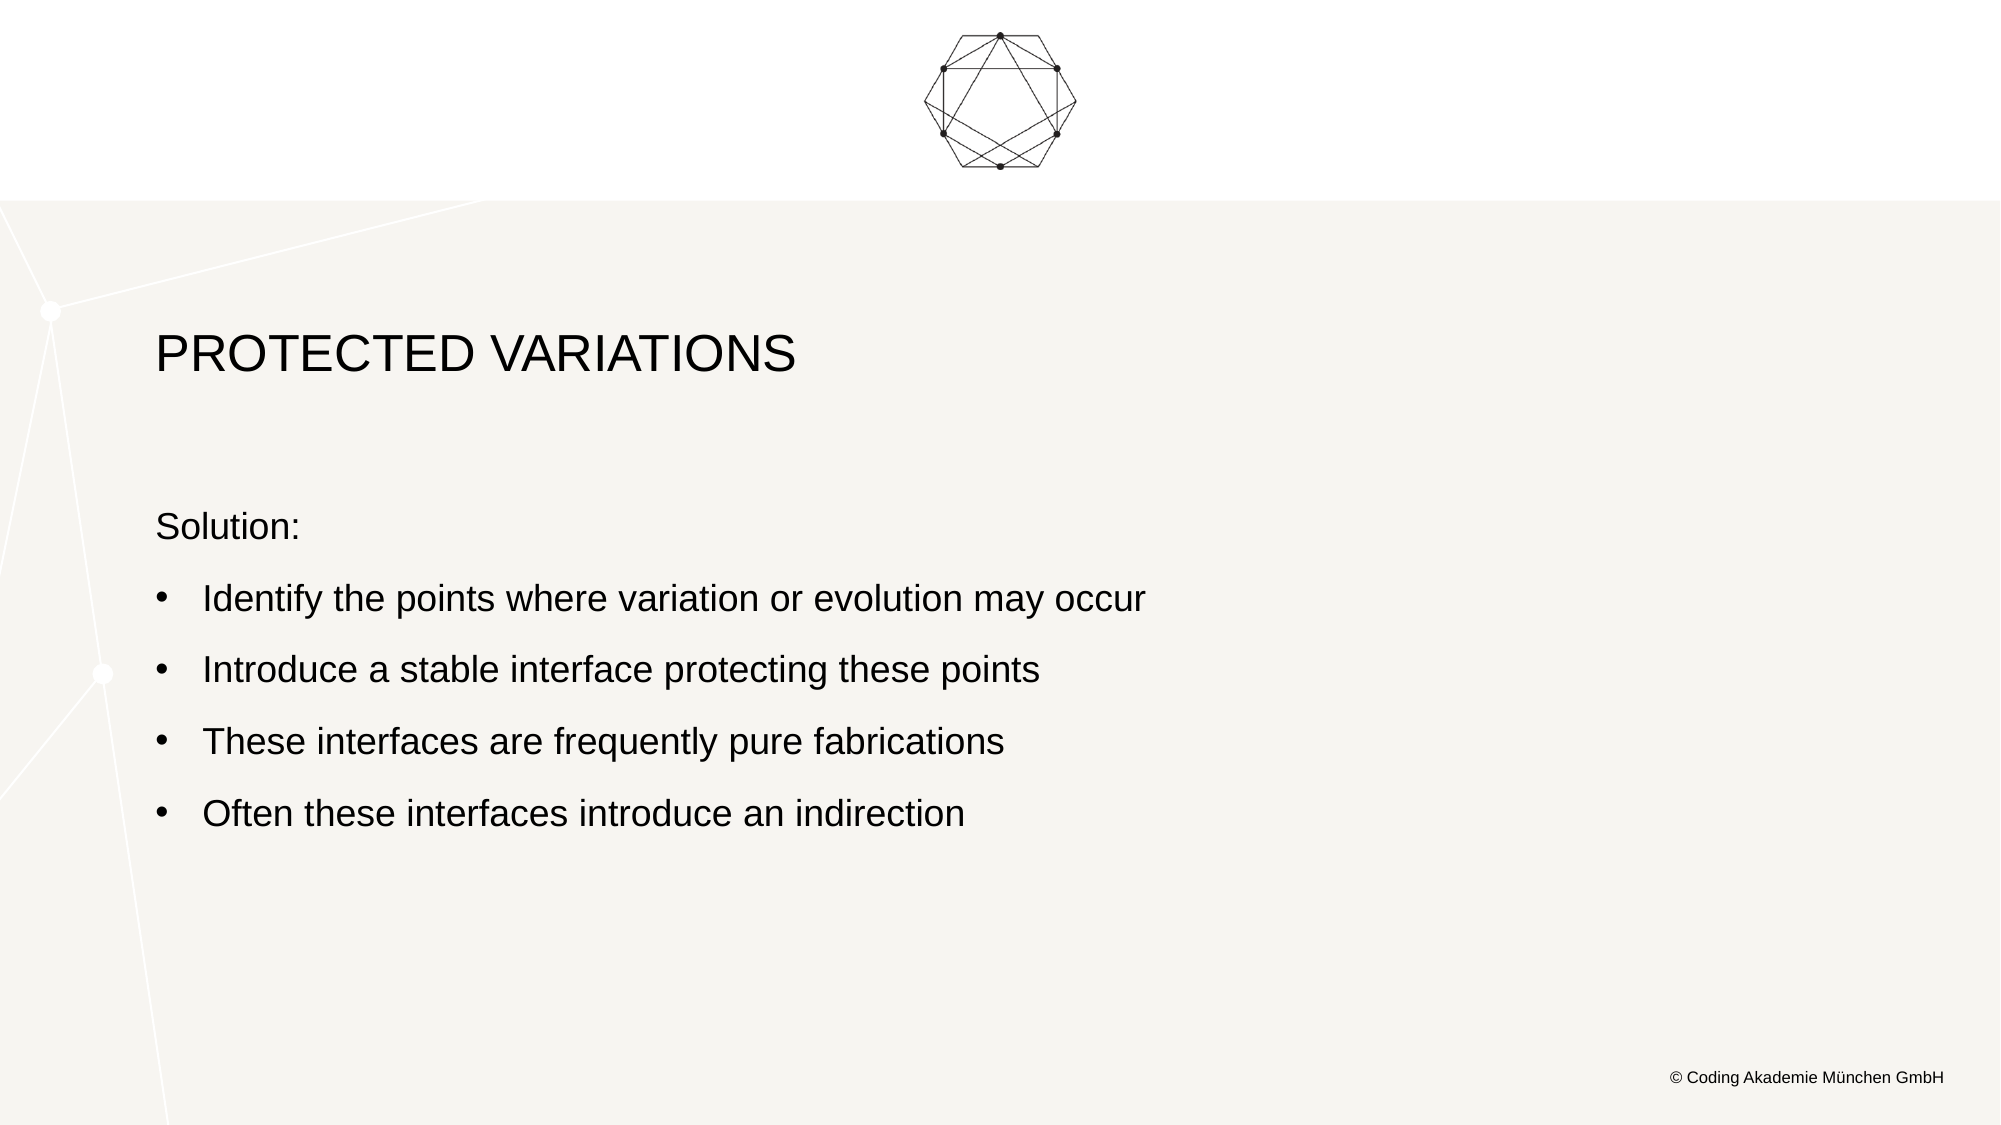

# Protected Variations
Solution:
Identify the points where variation or evolution may occur
Introduce a stable interface protecting these points
These interfaces are frequently pure fabrications
Often these interfaces introduce an indirection
© Coding Akademie München GmbH